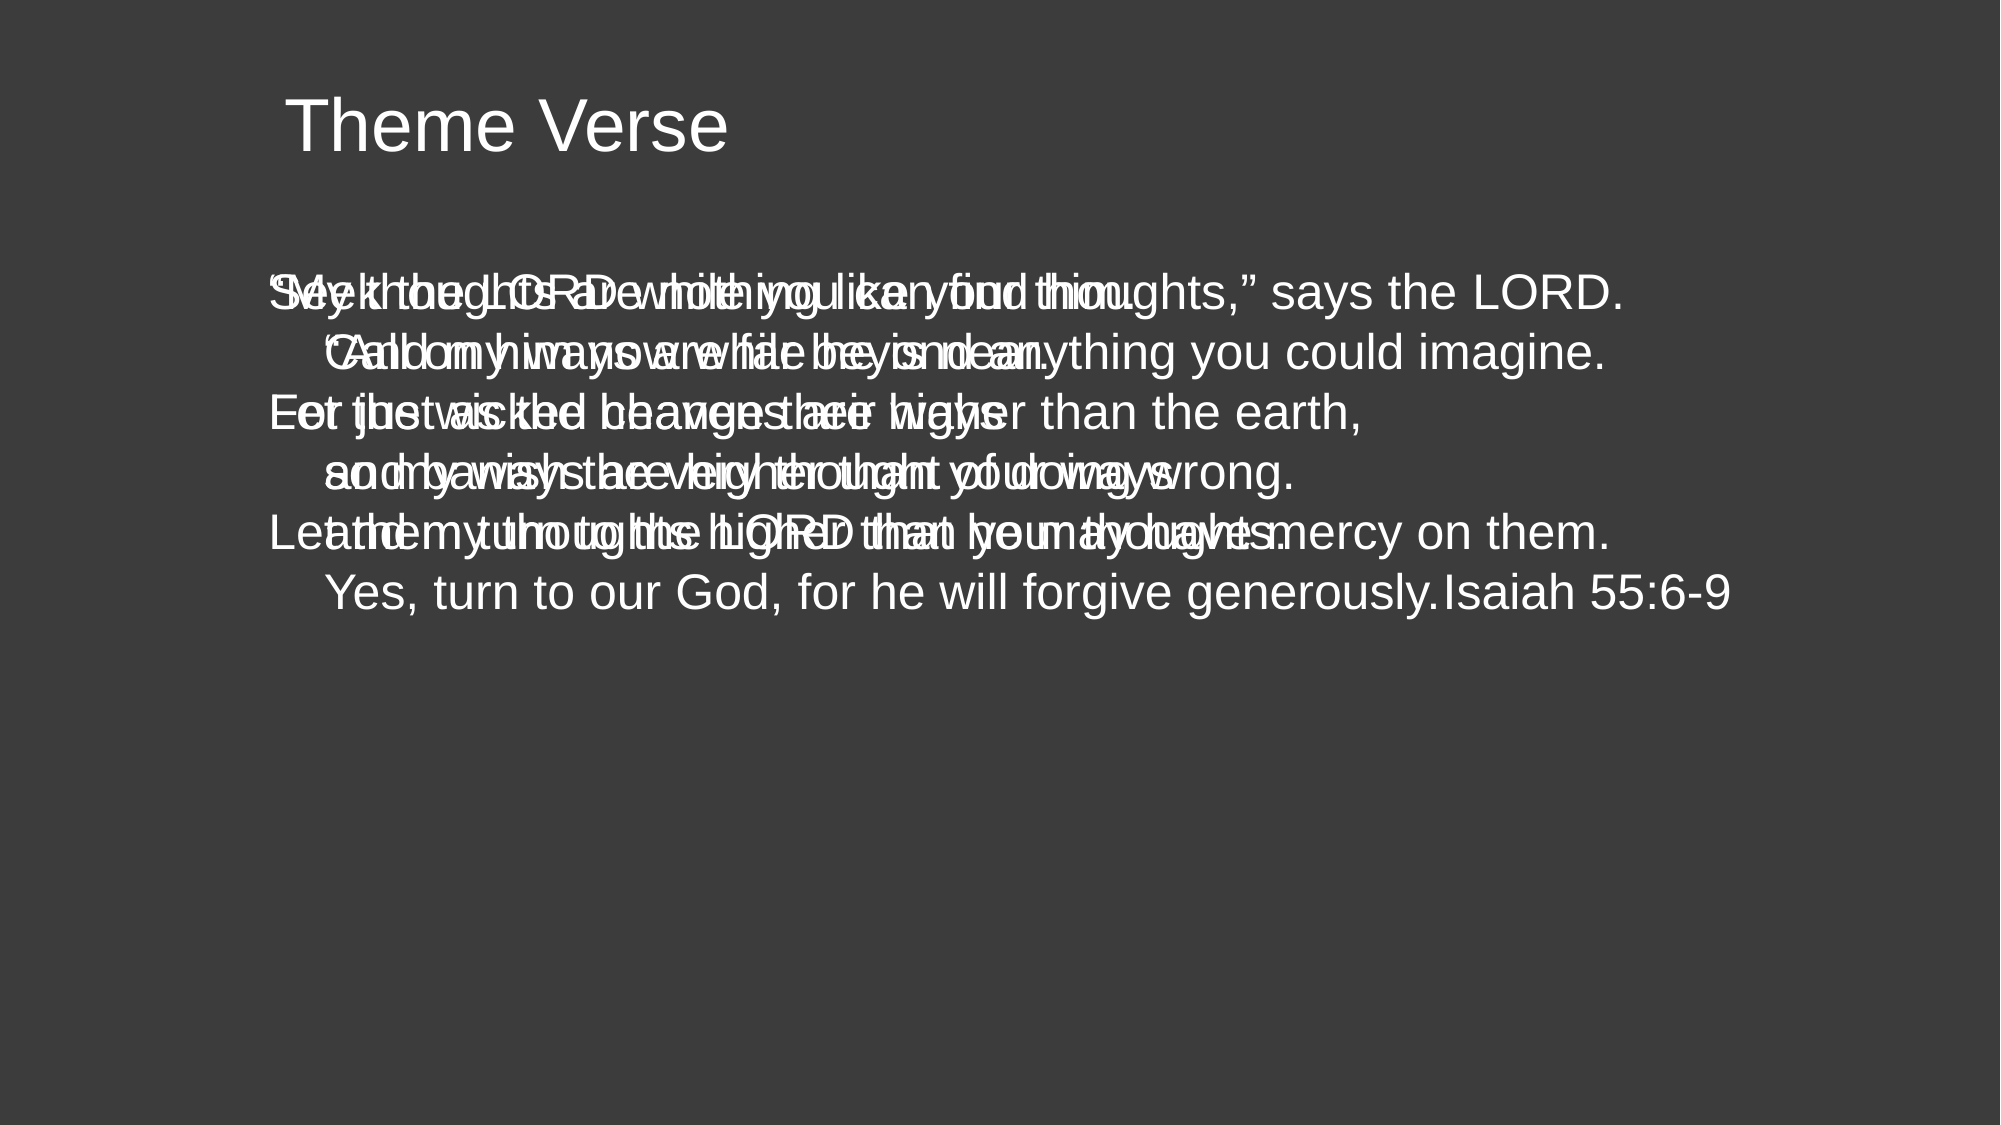

Theme Verse
“My thoughts are nothing like your thoughts,” says the Lord.
    “And my ways are far beyond anything you could imagine.
For just as the heavens are higher than the earth,
    so my ways are higher than your ways
    and my thoughts higher than your thoughts.
Isaiah 55:6-9
Seek the Lord while you can find him.
    Call on him now while he is near.
Let the wicked change their ways
    and banish the very thought of doing wrong.
Let them turn to the Lord that he may have mercy on them.
    Yes, turn to our God, for he will forgive generously.